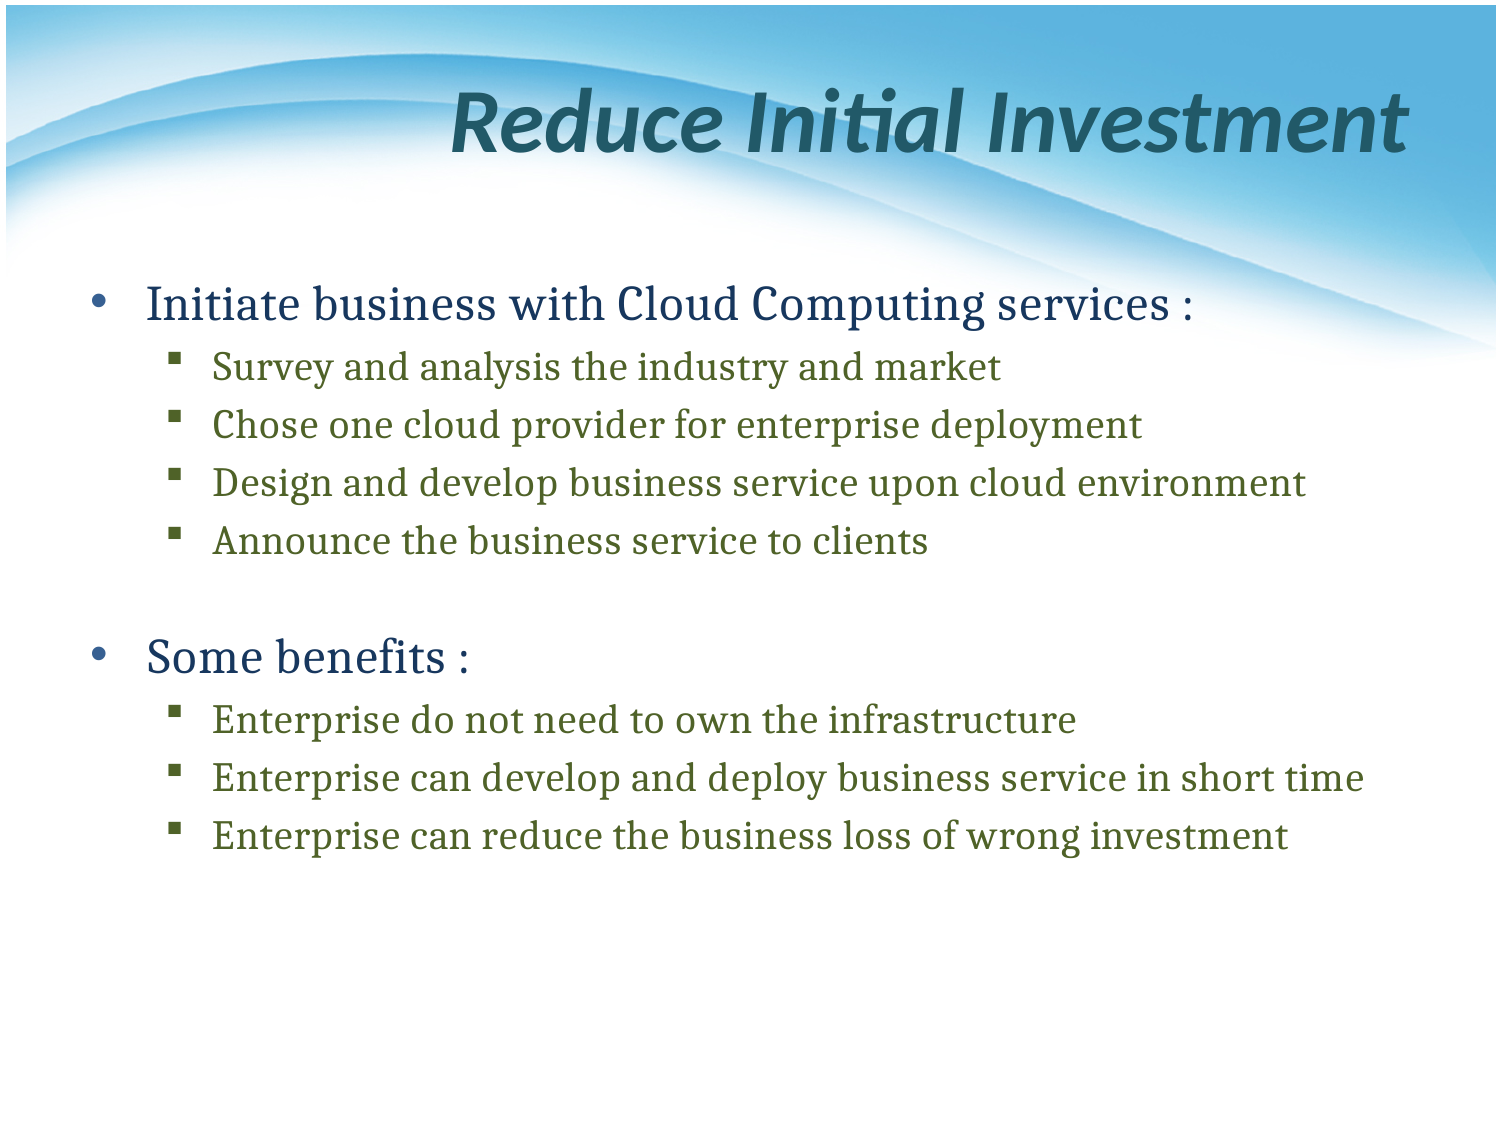

# Reduce Initial Investment
Initiate business with Cloud Computing services :
Survey and analysis the industry and market
Chose one cloud provider for enterprise deployment
Design and develop business service upon cloud environment
Announce the business service to clients
Some benefits :
Enterprise do not need to own the infrastructure
Enterprise can develop and deploy business service in short time
Enterprise can reduce the business loss of wrong investment